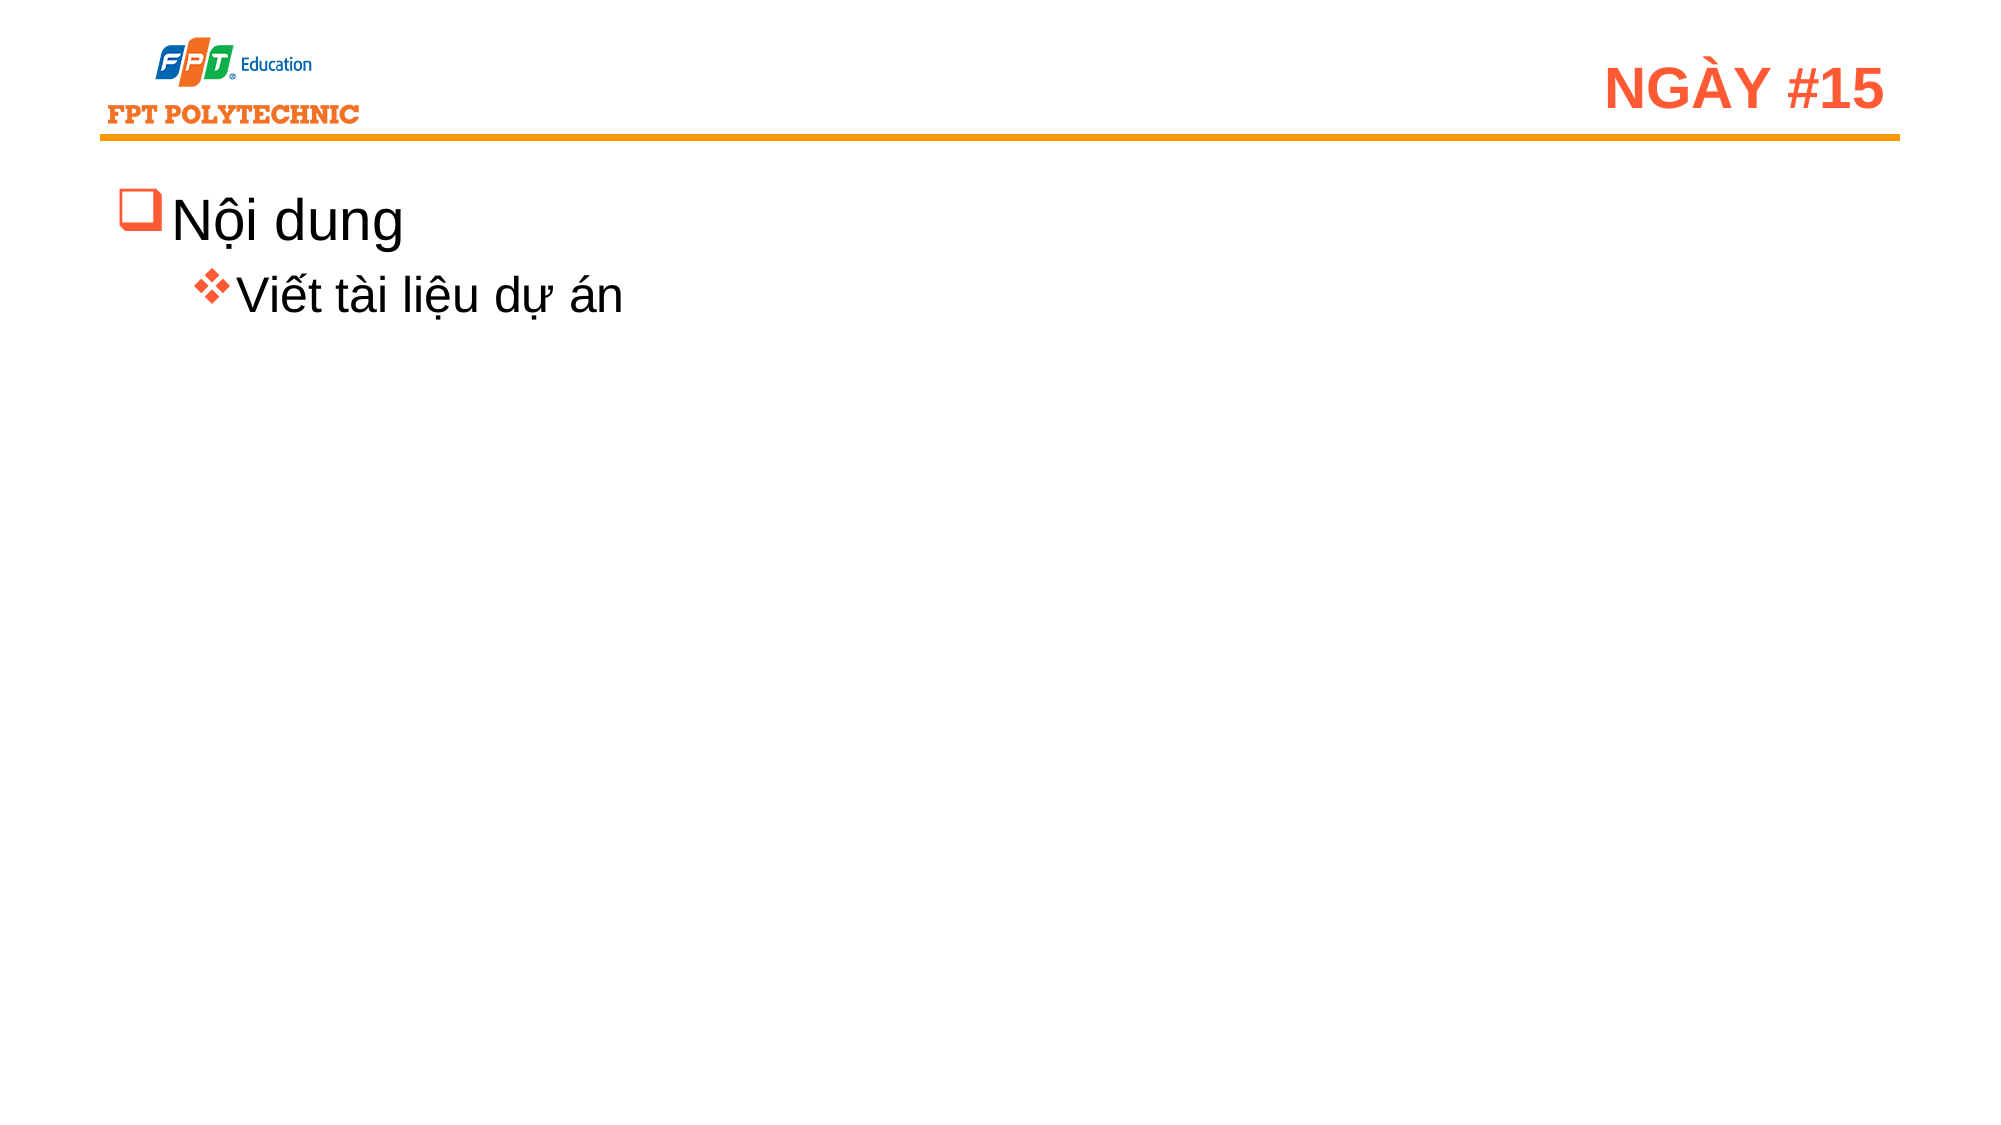

# Ngày #15
Nội dung
Viết tài liệu dự án